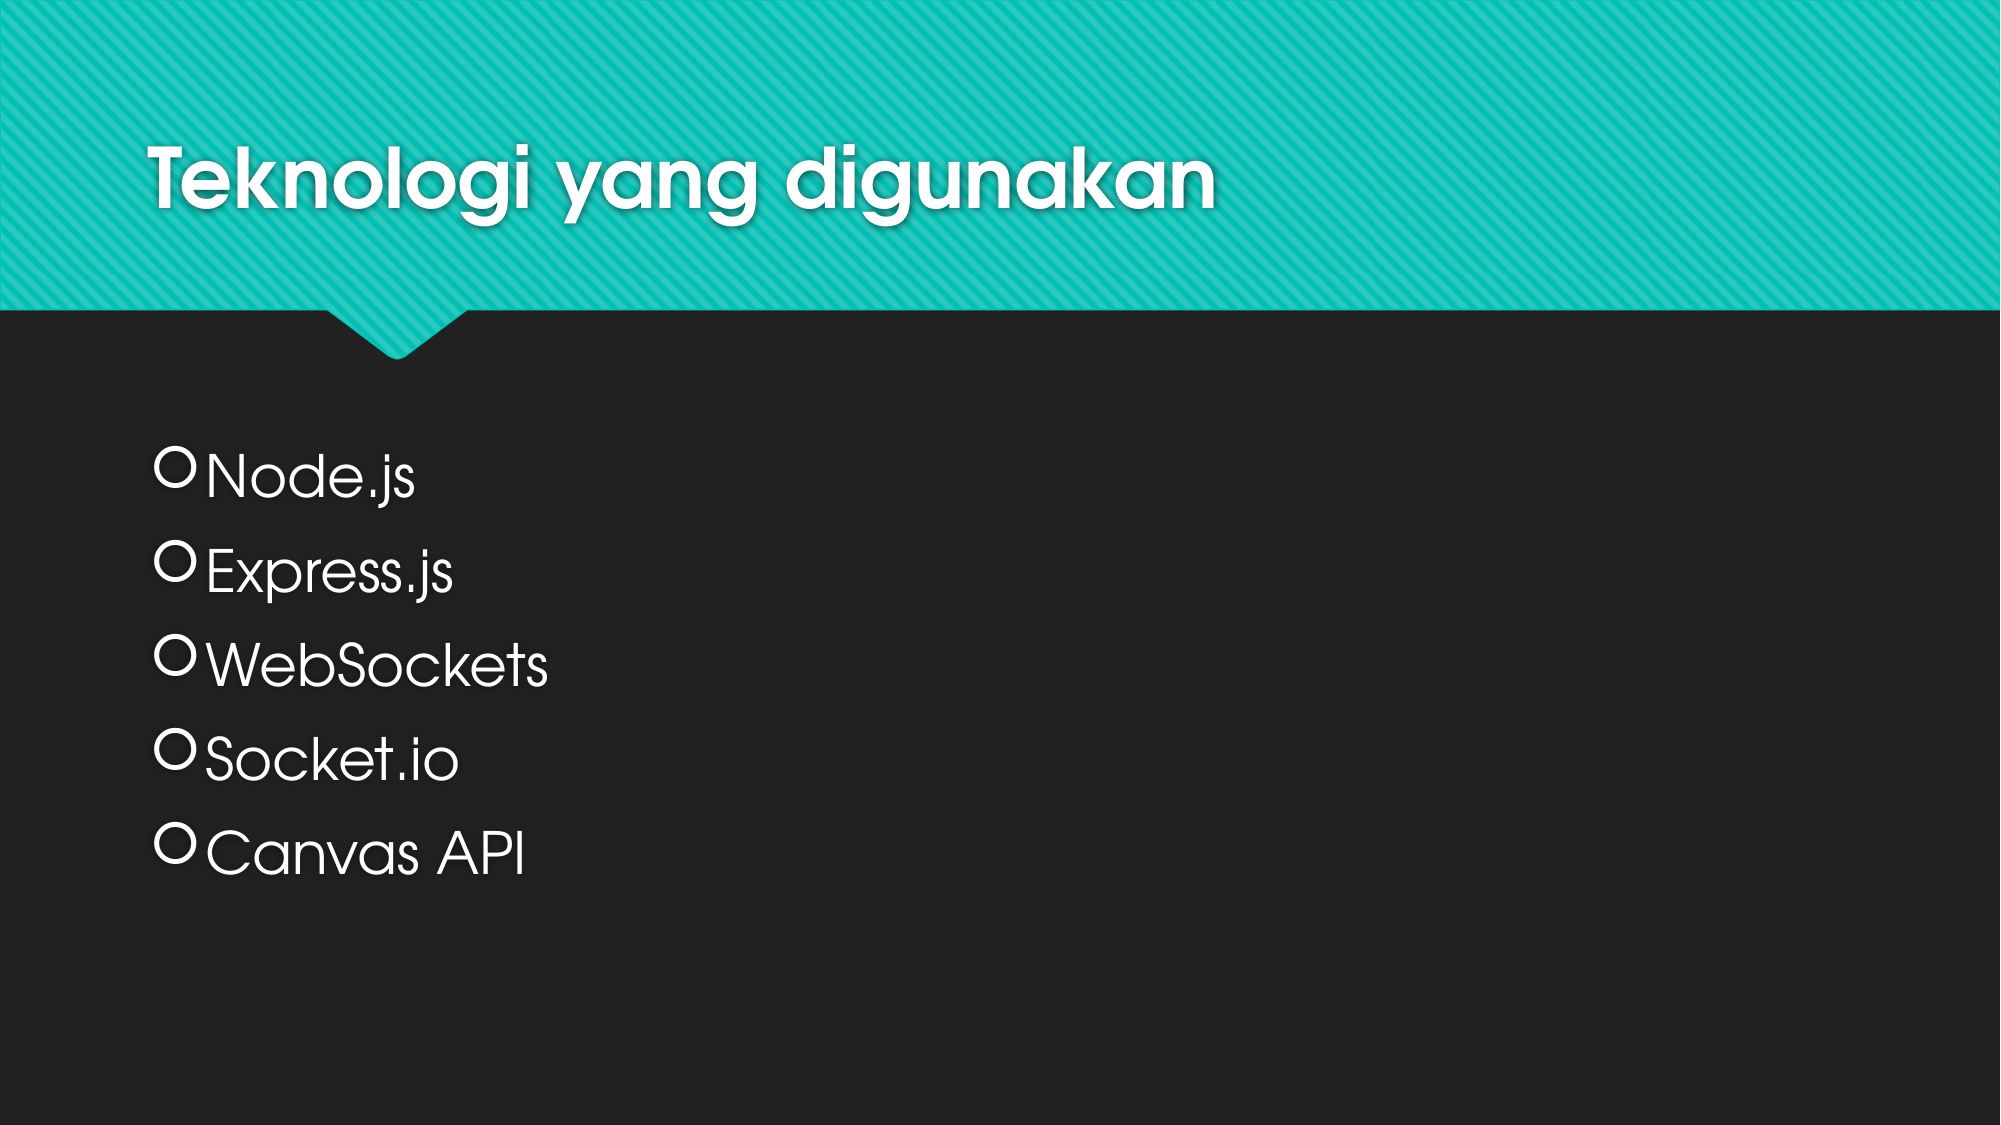

# Teknologi yang digunakan
Node.js
Express.js
WebSockets
Socket.io
Canvas API